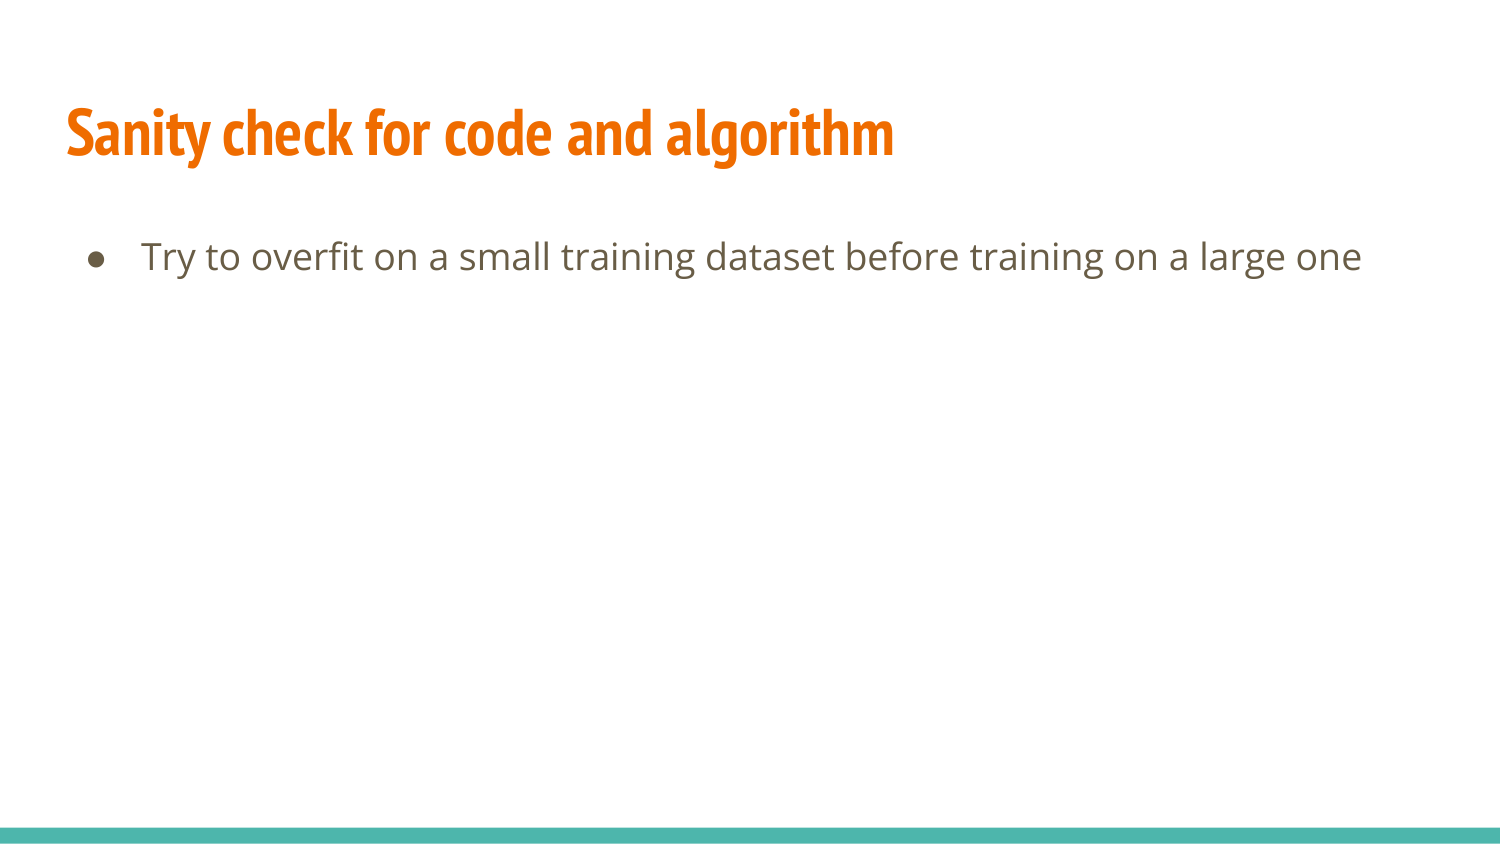

# Sanity check for code and algorithm
Try to overfit on a small training dataset before training on a large one